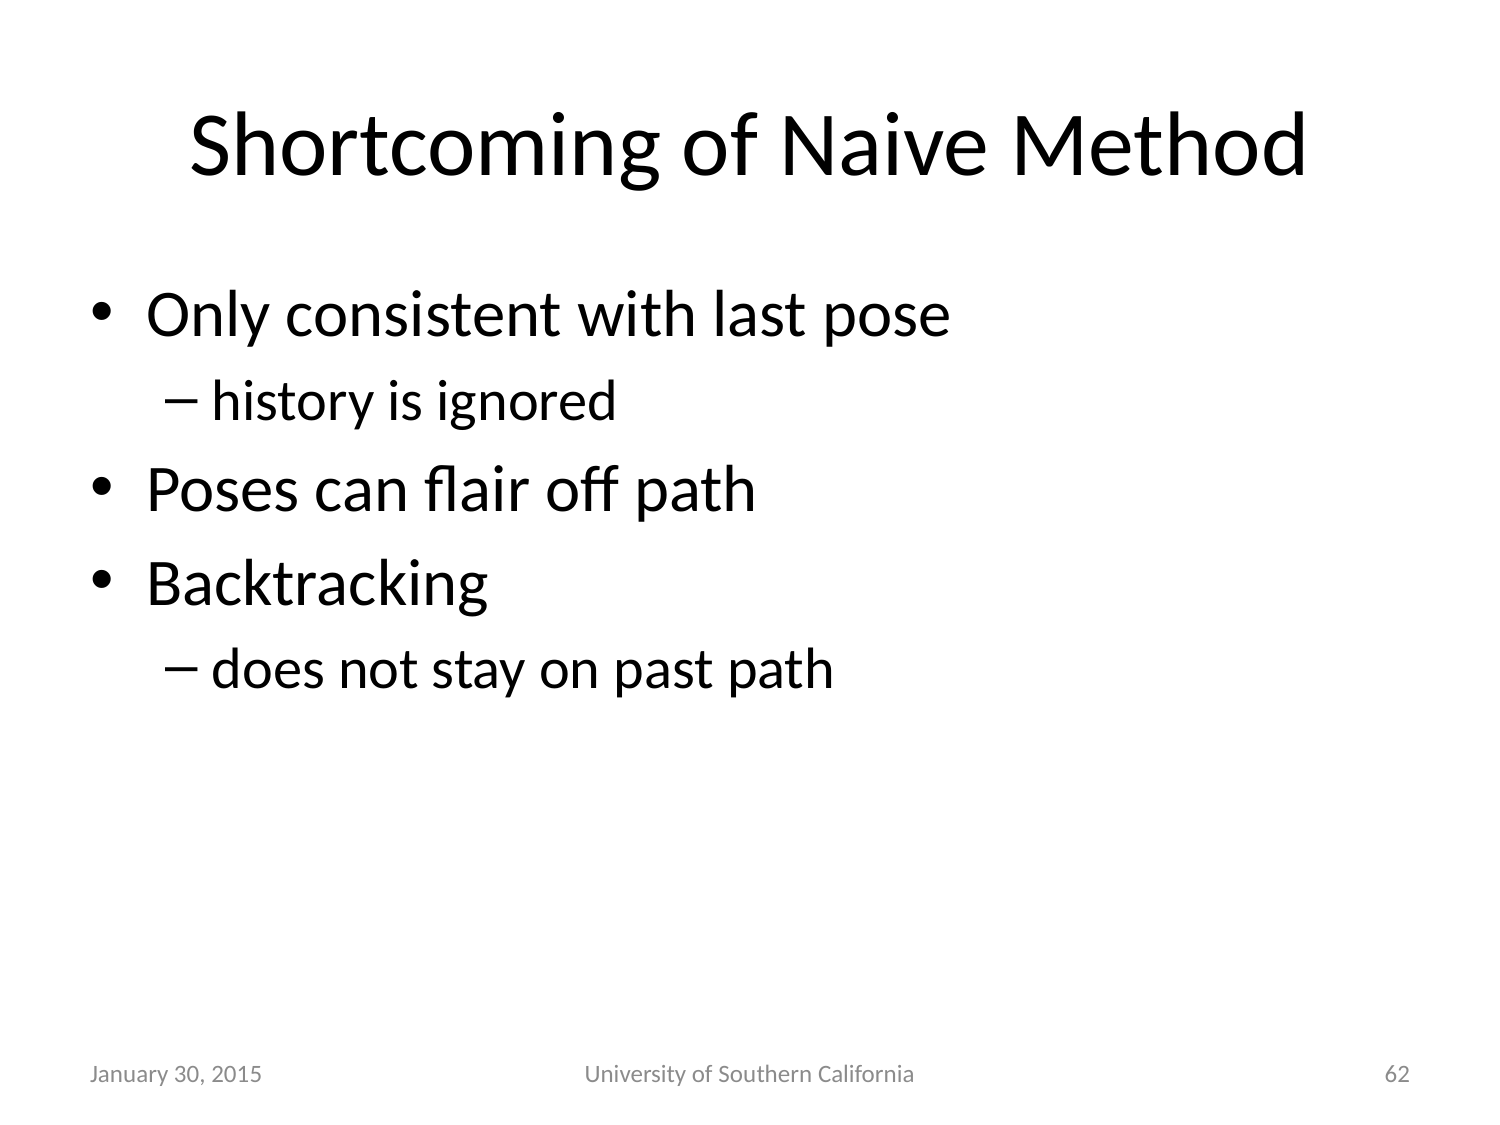

# Shortcoming of Naive Method
Only consistent with last pose
history is ignored
Poses can flair off path
Backtracking
does not stay on past path
January 30, 2015
University of Southern California
62